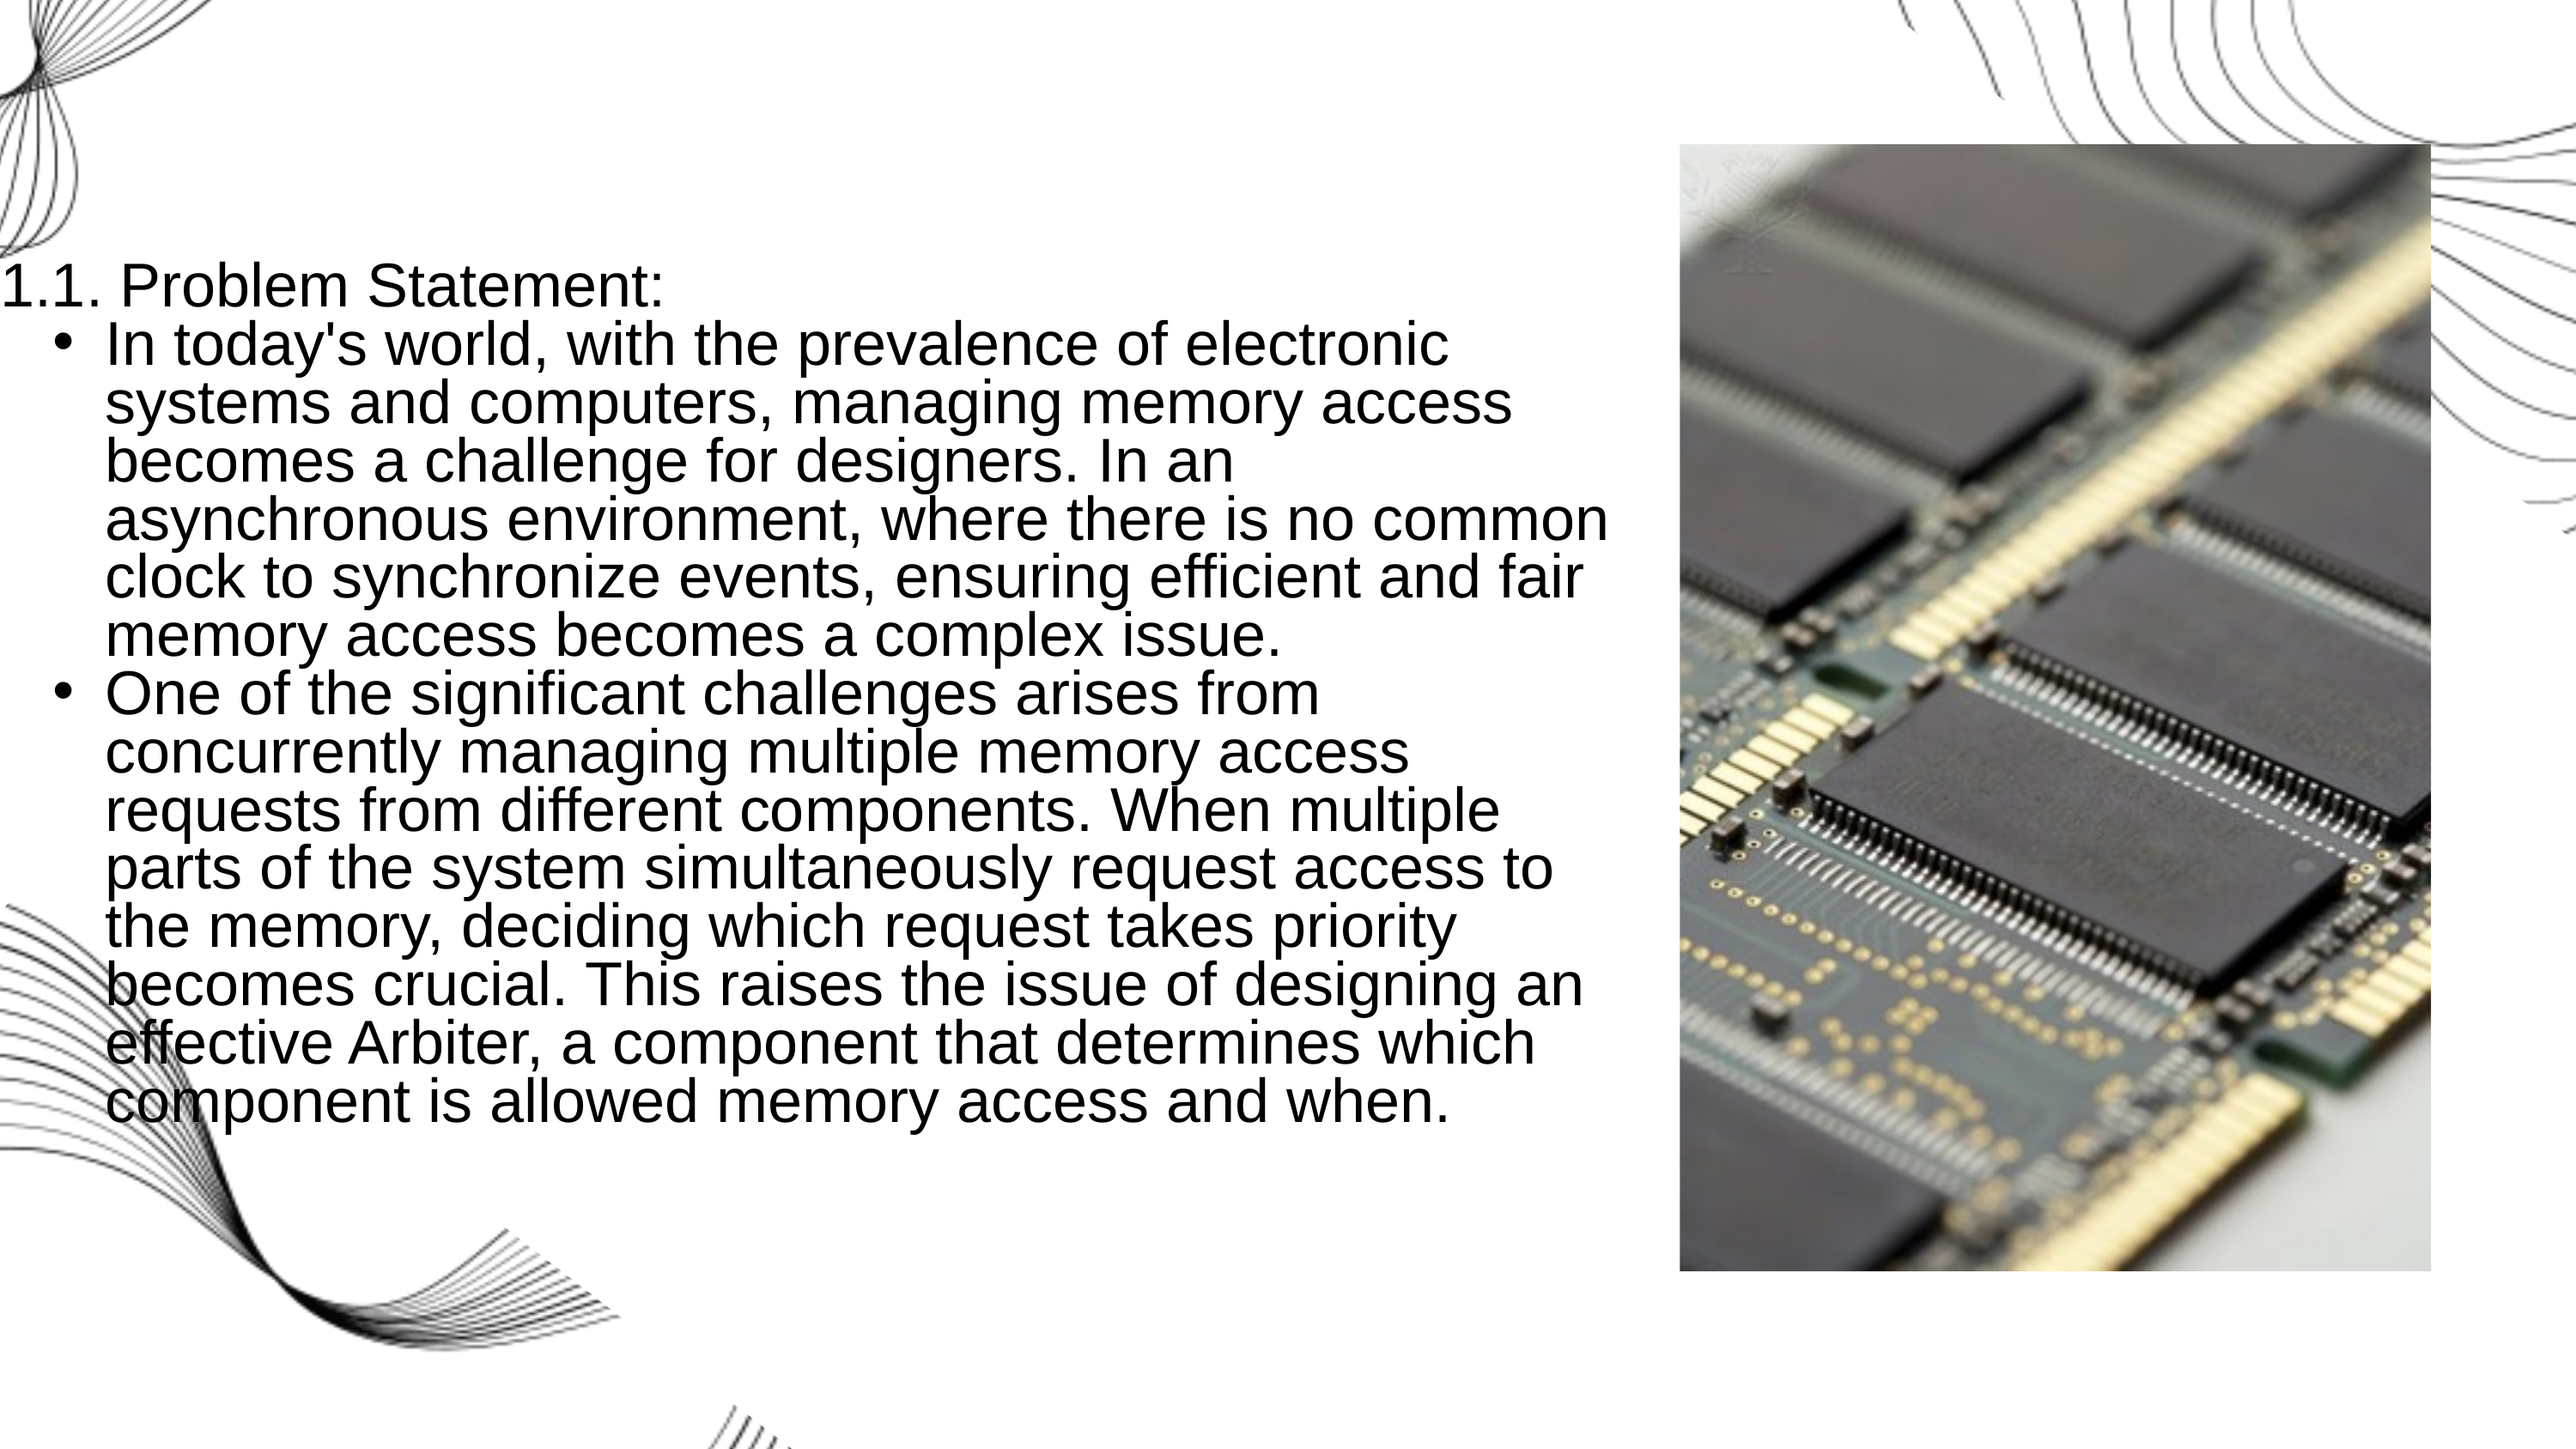

1.1. Problem Statement:
In today's world, with the prevalence of electronic systems and computers, managing memory access becomes a challenge for designers. In an asynchronous environment, where there is no common clock to synchronize events, ensuring efficient and fair memory access becomes a complex issue.
One of the significant challenges arises from concurrently managing multiple memory access requests from different components. When multiple parts of the system simultaneously request access to the memory, deciding which request takes priority becomes crucial. This raises the issue of designing an effective Arbiter, a component that determines which component is allowed memory access and when.